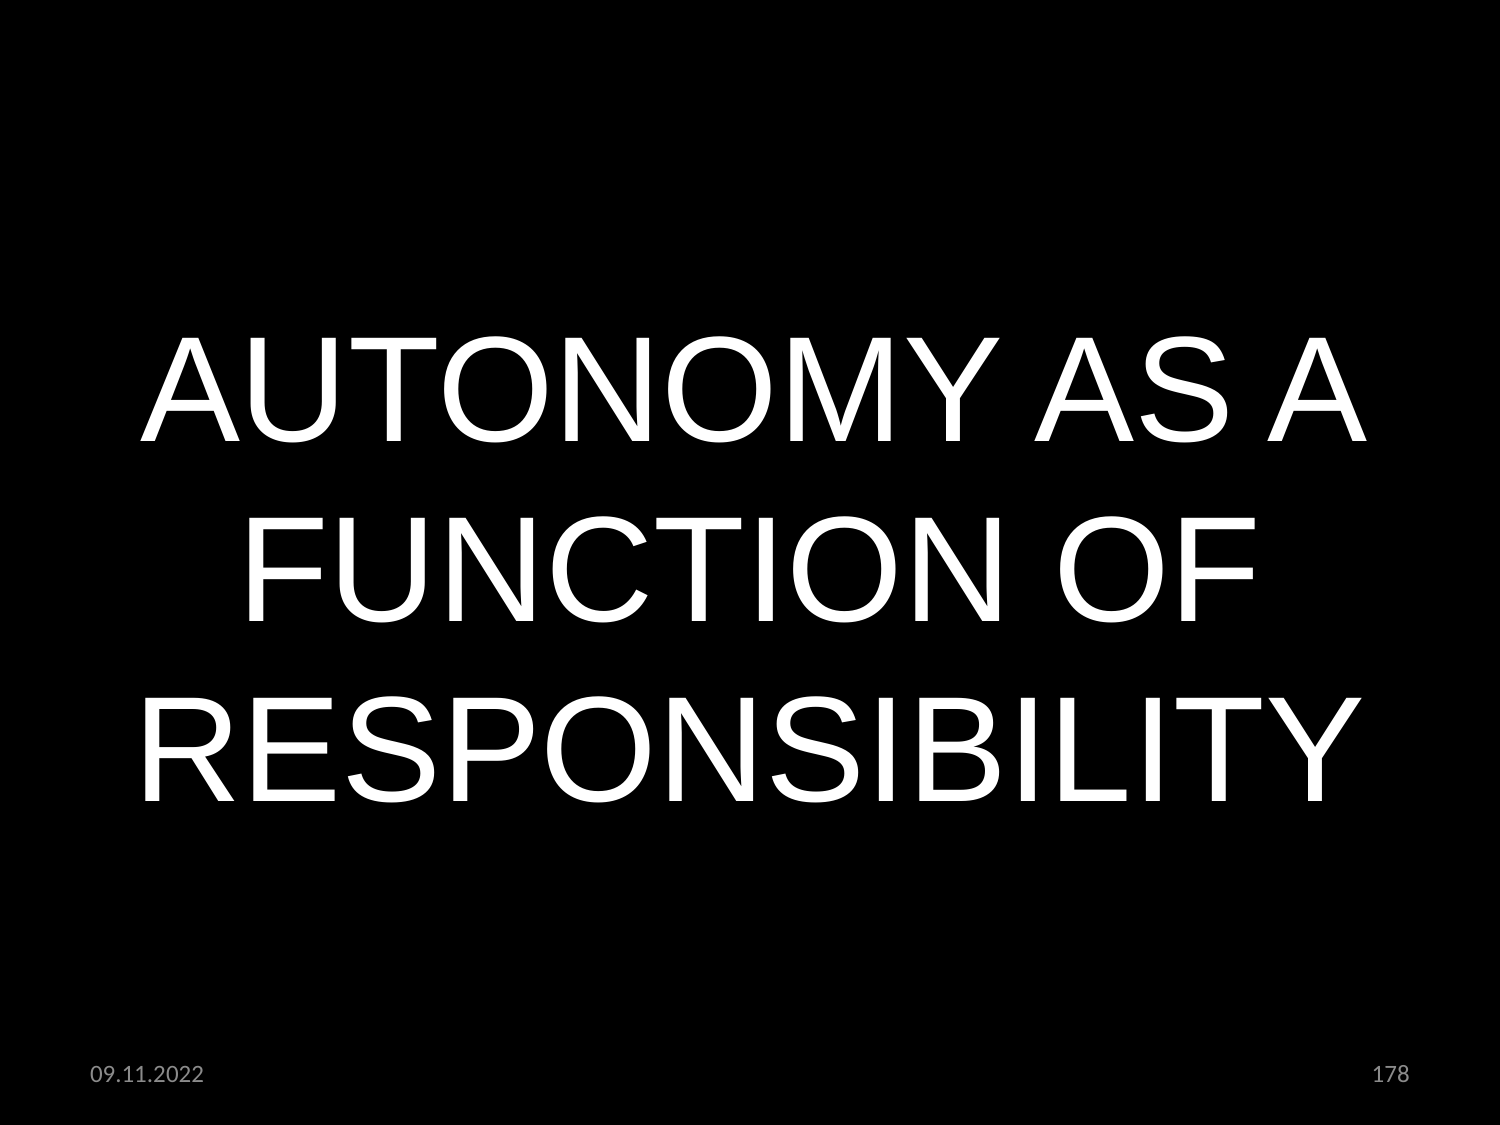

AUTONOMY AS A FUNCTION OF RESPONSIBILITY
09.11.2022
178